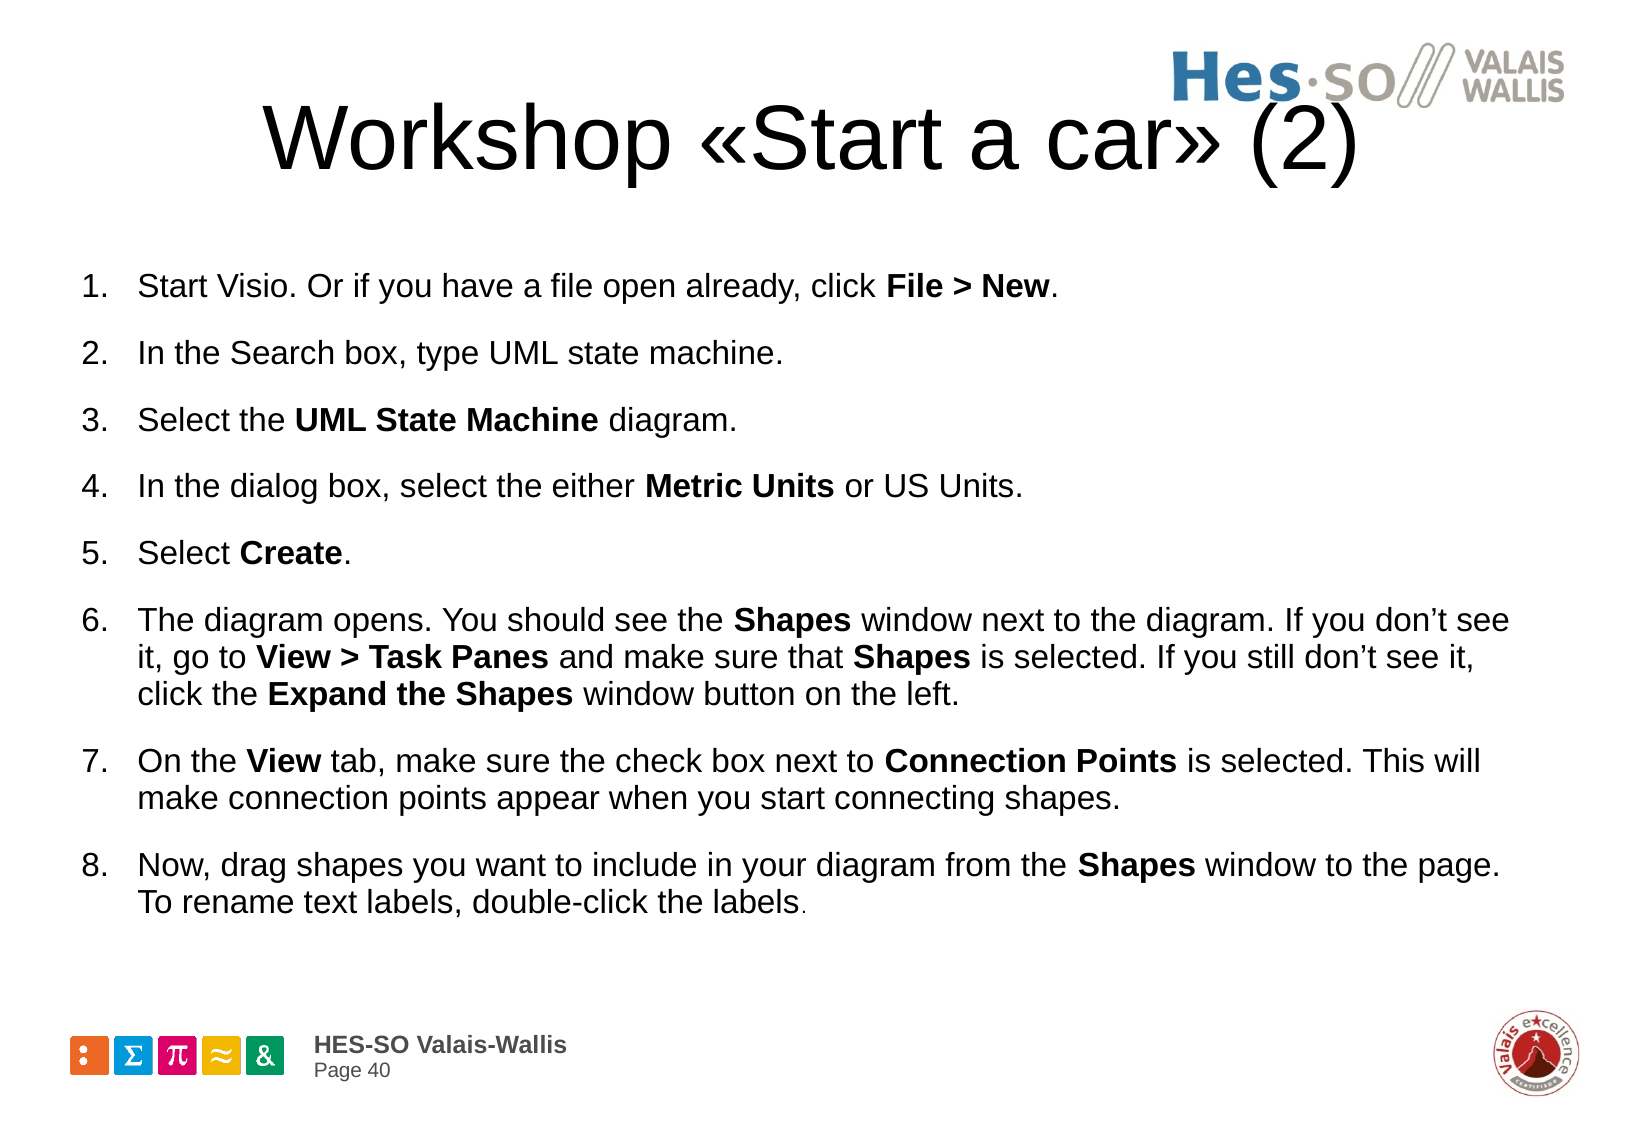

# Workshop «Start a car» (2)
Start Visio. Or if you have a file open already, click File > New.
In the Search box, type UML state machine.
Select the UML State Machine diagram.
In the dialog box, select the either Metric Units or US Units.
Select Create.
The diagram opens. You should see the Shapes window next to the diagram. If you don’t see it, go to View > Task Panes and make sure that Shapes is selected. If you still don’t see it, click the Expand the Shapes window button on the left.
On the View tab, make sure the check box next to Connection Points is selected. This will make connection points appear when you start connecting shapes.
Now, drag shapes you want to include in your diagram from the Shapes window to the page. To rename text labels, double-click the labels.